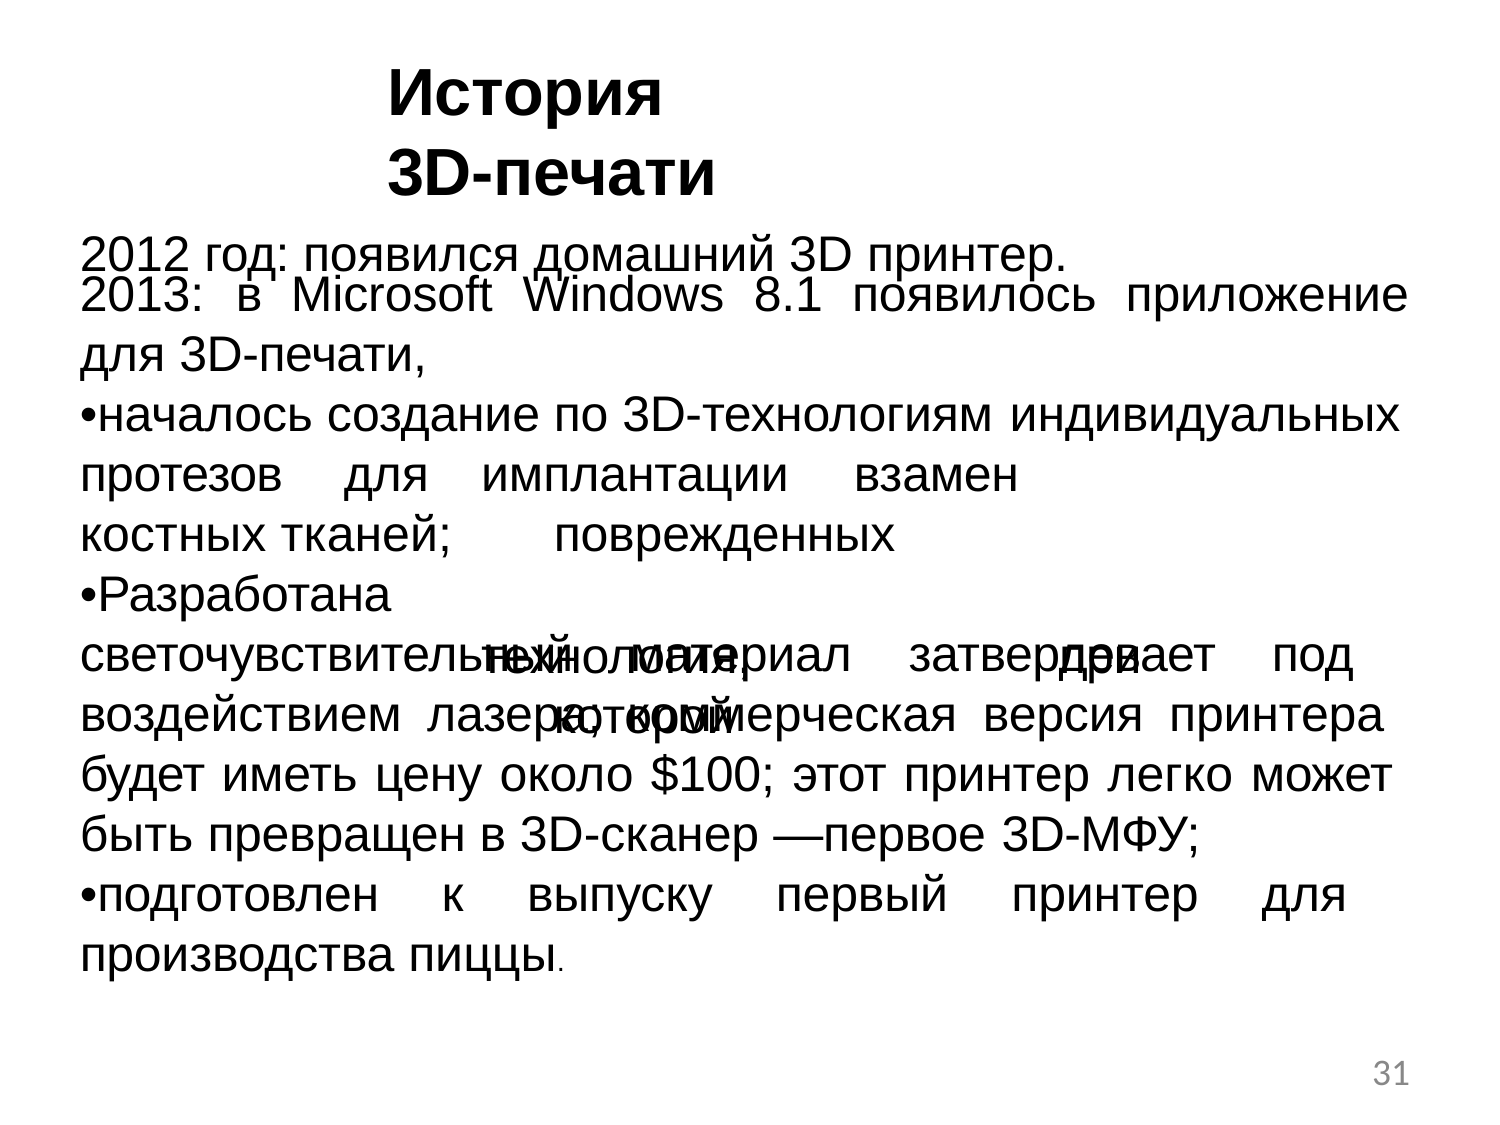

# История	3D-печати
2012 год: появился домашний 3D принтер.
2013:	в	Microsoft	Windows	8.1	появилось	приложение
для 3D-печати,
•началось создание по 3D-технологиям индивидуальных
протезов	для  костных тканей;
•Разработана
имплантации	взамен	поврежденных

технология,	при	которой
светочувствительный материал затвердевает под  воздействием лазера; коммерческая версия принтера  будет иметь цену около $100; этот принтер легко может  быть превращен в 3D-сканер —первое 3D-МФУ;
•подготовлен к выпуску первый принтер для  производства пиццы.
31